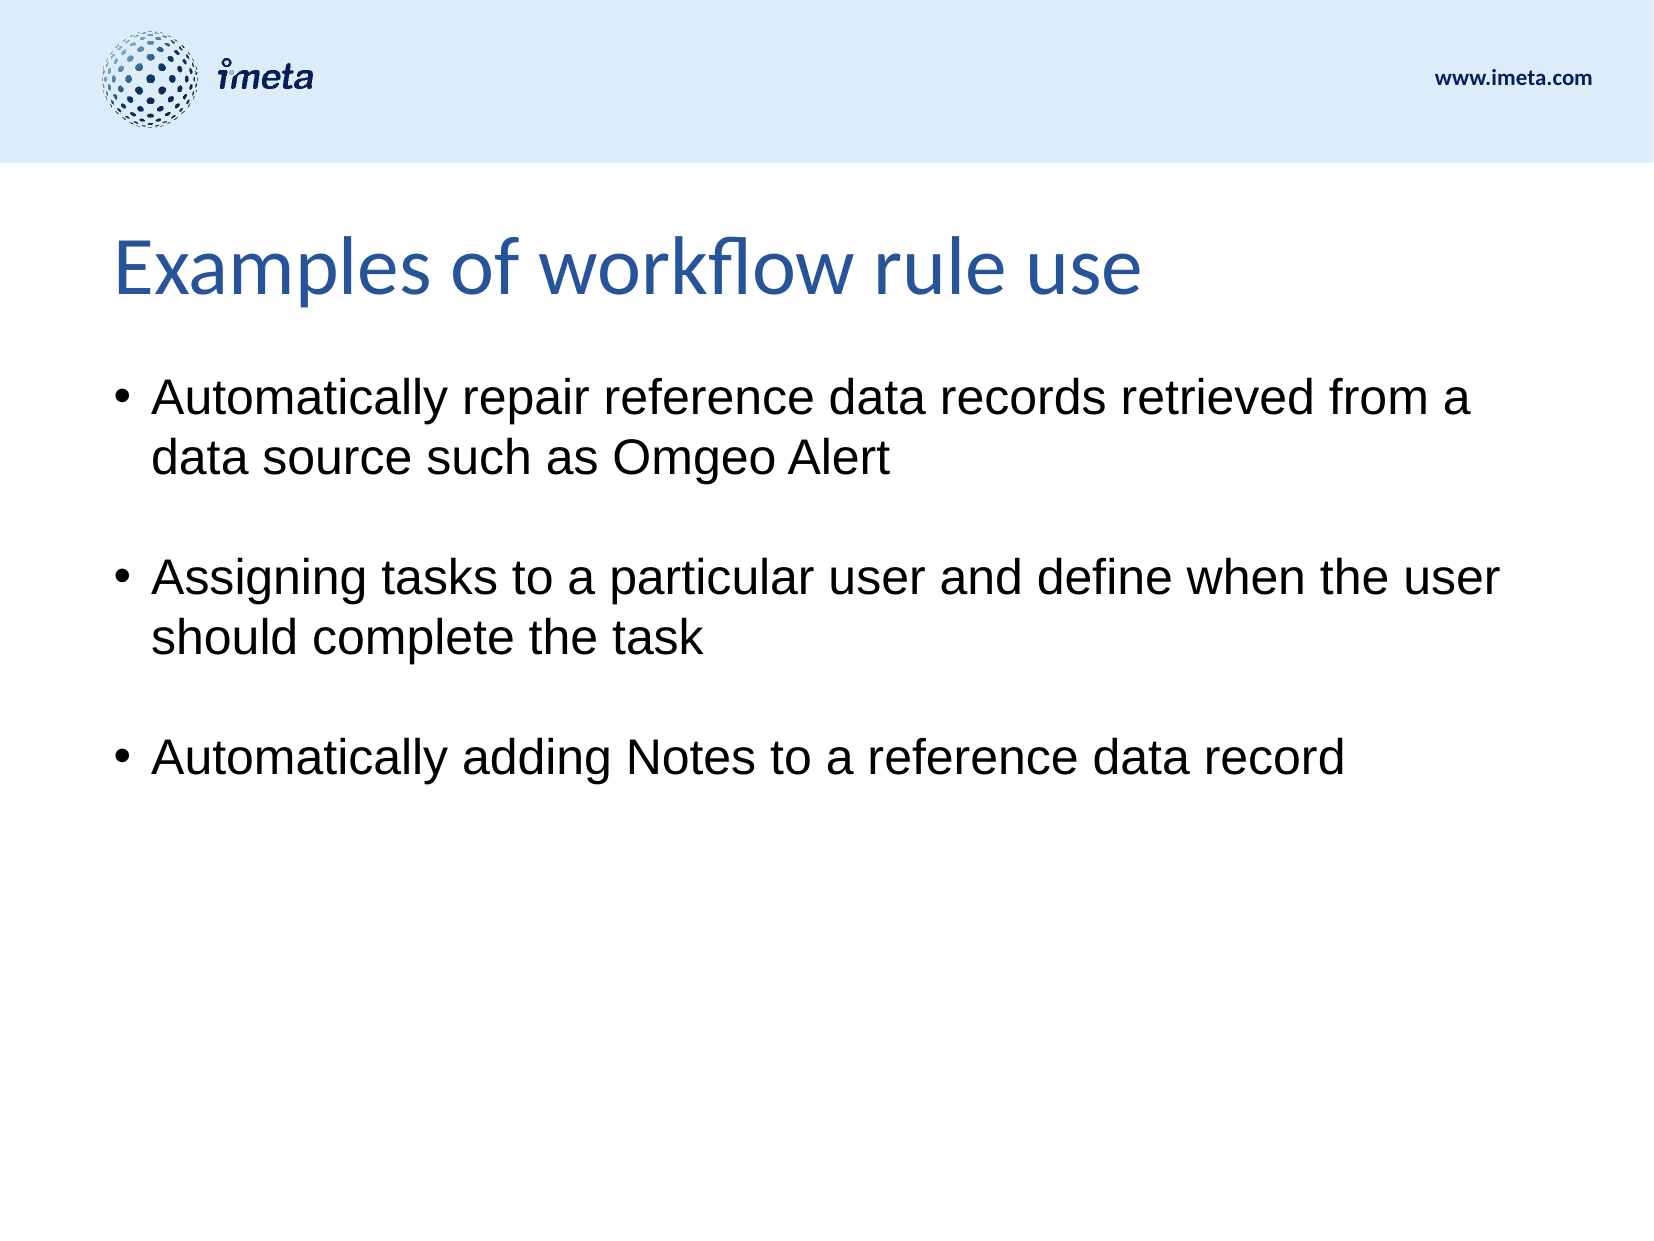

# Examples of workflow rule use
Automatically repair reference data records retrieved from a data source such as Omgeo Alert

Assigning tasks to a particular user and define when the user should complete the task

Automatically adding Notes to a reference data record